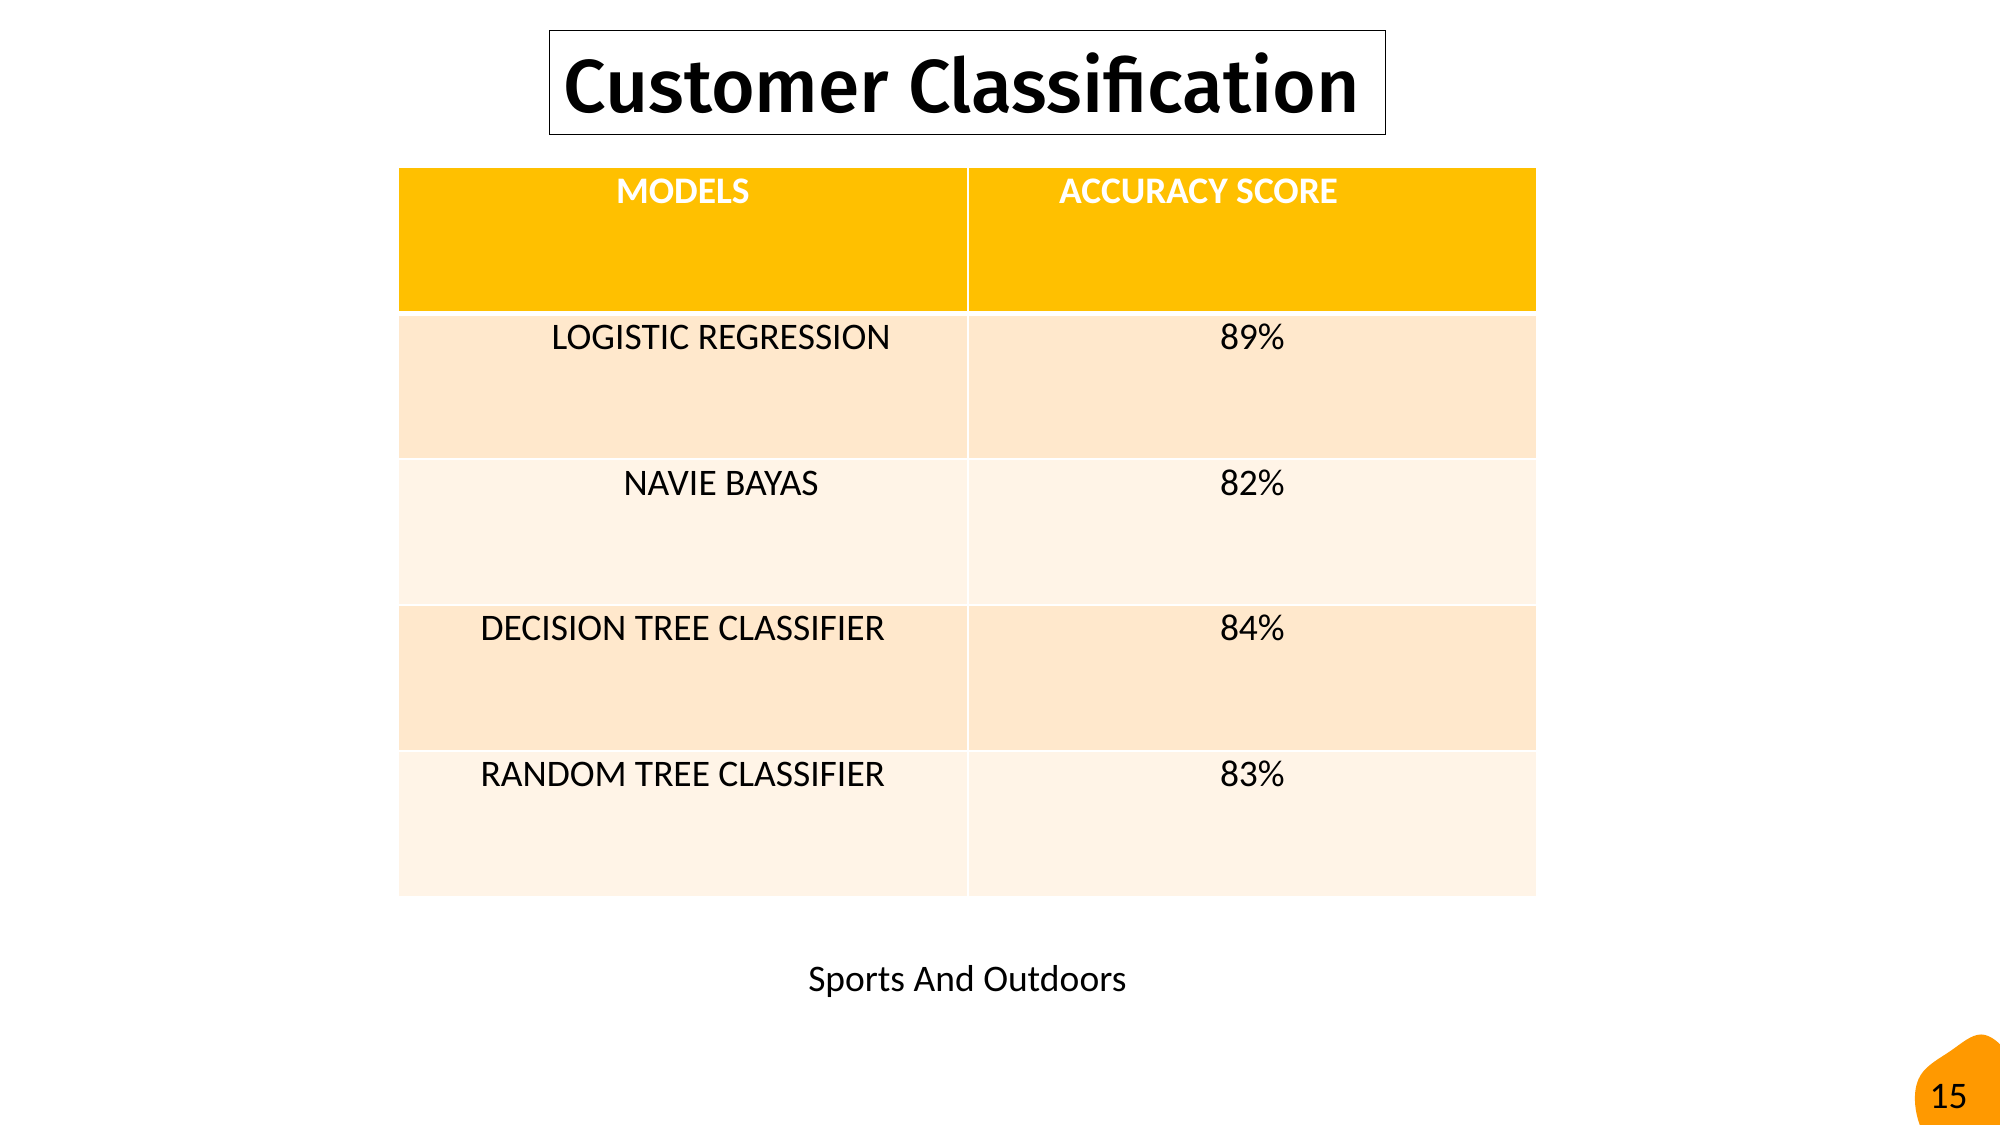

Customer Classification
| MODELS | ACCURACY SCORE |
| --- | --- |
| LOGISTIC REGRESSION | 89% |
| NAVIE BAYAS | 82% |
| DECISION TREE CLASSIFIER | 84% |
| RANDOM TREE CLASSIFIER | 83% |
Sports And Outdoors
15